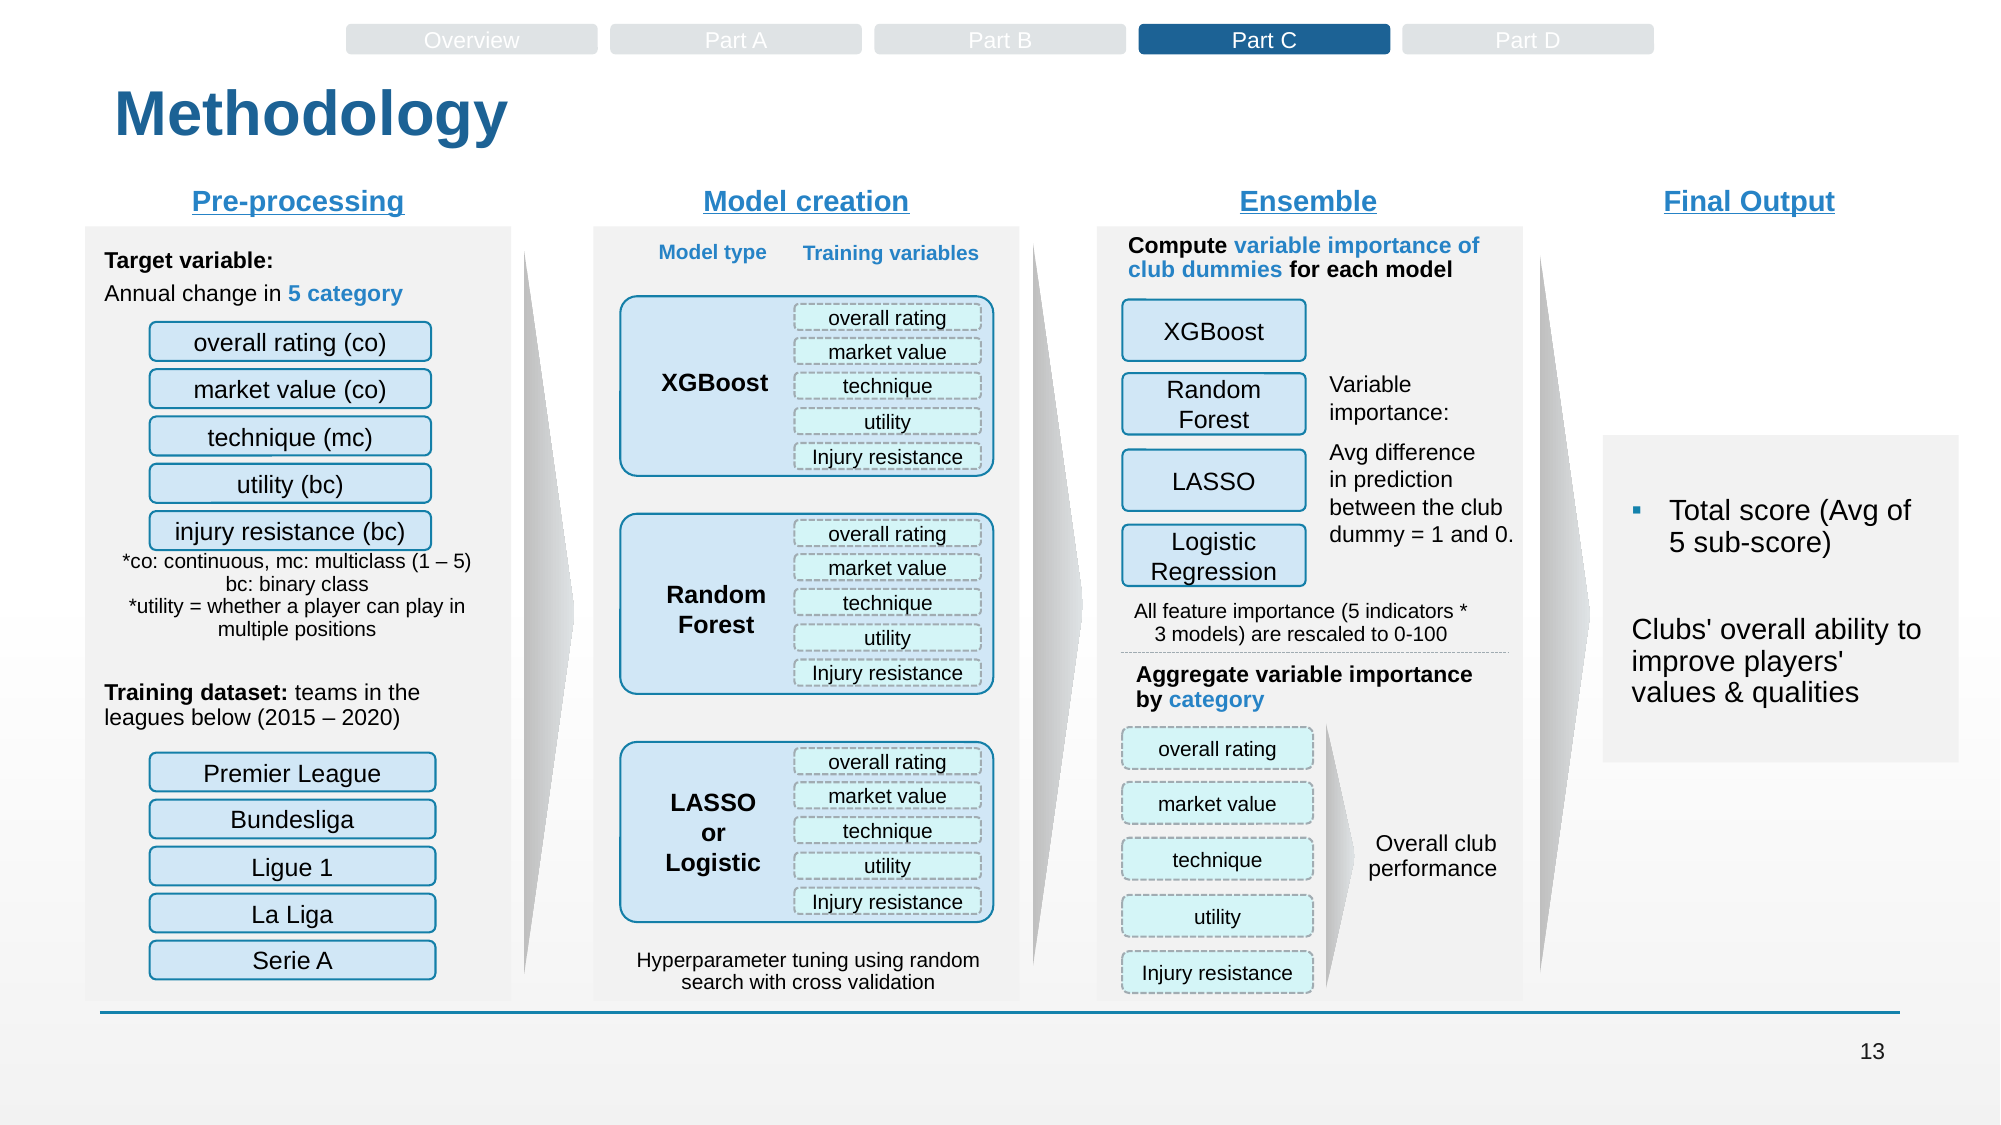

Overview
Part A
Part B
Part C
Part D

# Methodology
Model creation
Ensemble
Final Output
Pre-processing
Compute variable importance of club dummies for each model

Model type
Training variables
Target variable:
Annual change in 5 category

overall rating
market value
technique
utility
Injury resistance
XGBoost
XGBoost
Random Forest
LASSO
Logistic Regression
overall rating (co)
market value (co)
technique (mc)
utility (bc)
injury resistance (bc)
Variable importance:
Avg difference
in prediction between the club dummy = 1 and 0.

Total score (Avg of 5 sub-score)

Clubs' overall ability to improve players' values & qualities

overall rating
market value
technique
utility
Injury resistance
Random
Forest
*co: continuous, mc: multiclass (1 – 5)
bc: binary class
*utility = whether a player can play in multiple positions

All feature importance (5 indicators * 3 models) are rescaled to 0-100
Aggregate variable importance by category
Training dataset: teams in the leagues below (2015 – 2020)
overall rating
market value
technique
utility
Injury resistance

overall rating
market value
technique
utility
Injury resistance
LASSO
or
Logistic
Premier League
Bundesliga
Ligue 1
La Liga
Serie A
 Overall club performance

Hyperparameter tuning using random search with cross validation
13